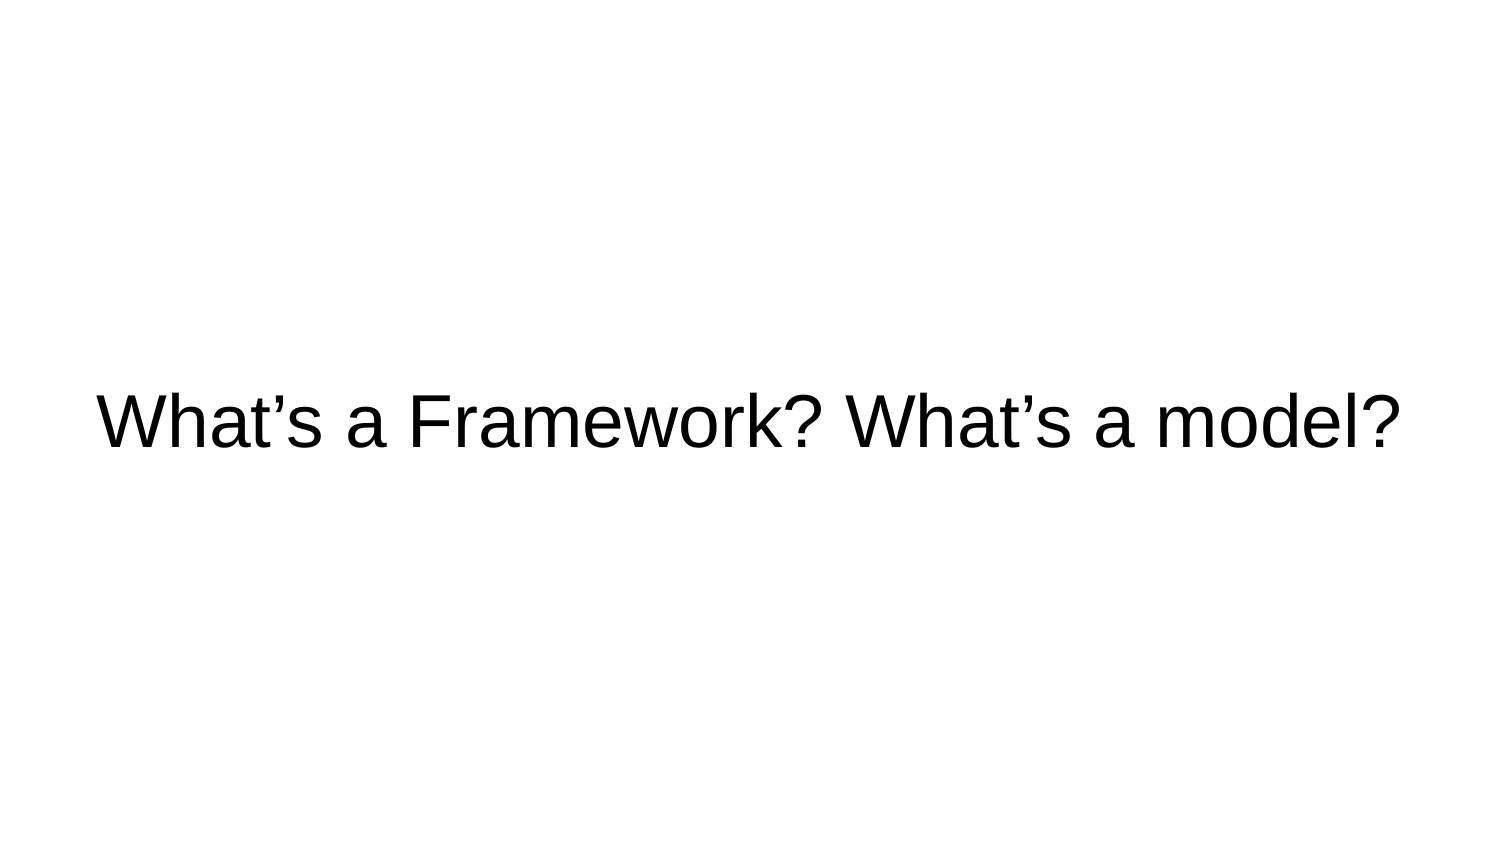

# What’s a Framework? What’s a model?